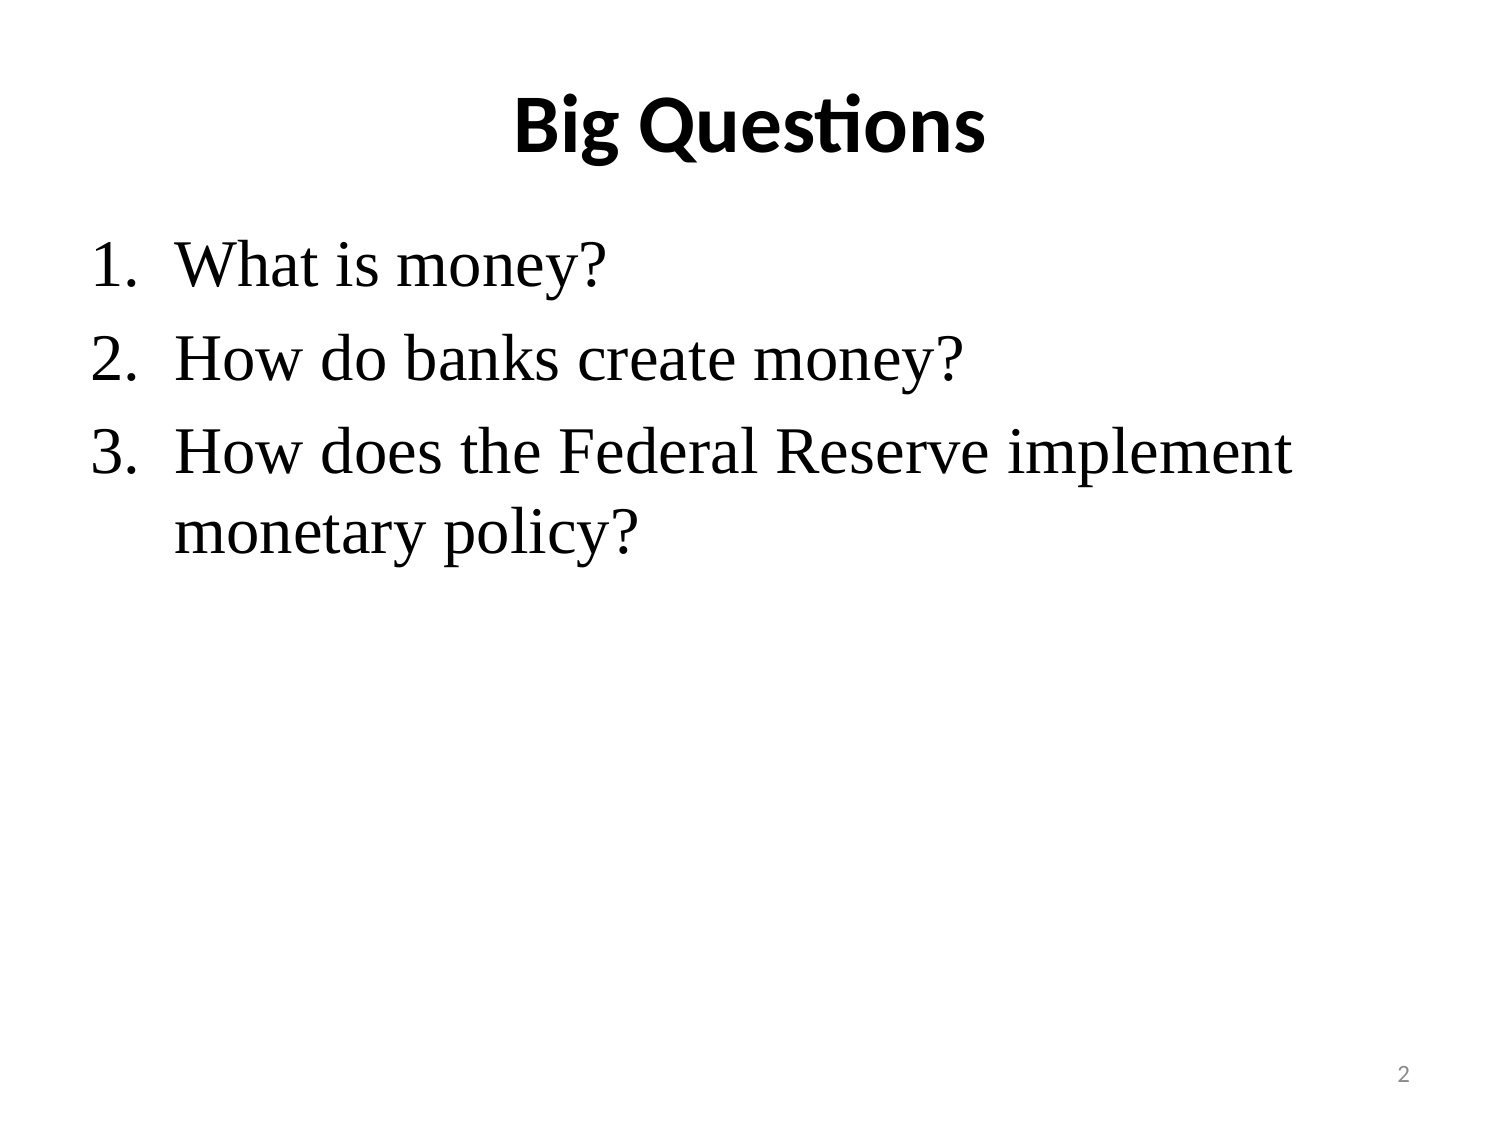

# Big Questions
What is money?
How do banks create money?
How does the Federal Reserve implement monetary policy?
2